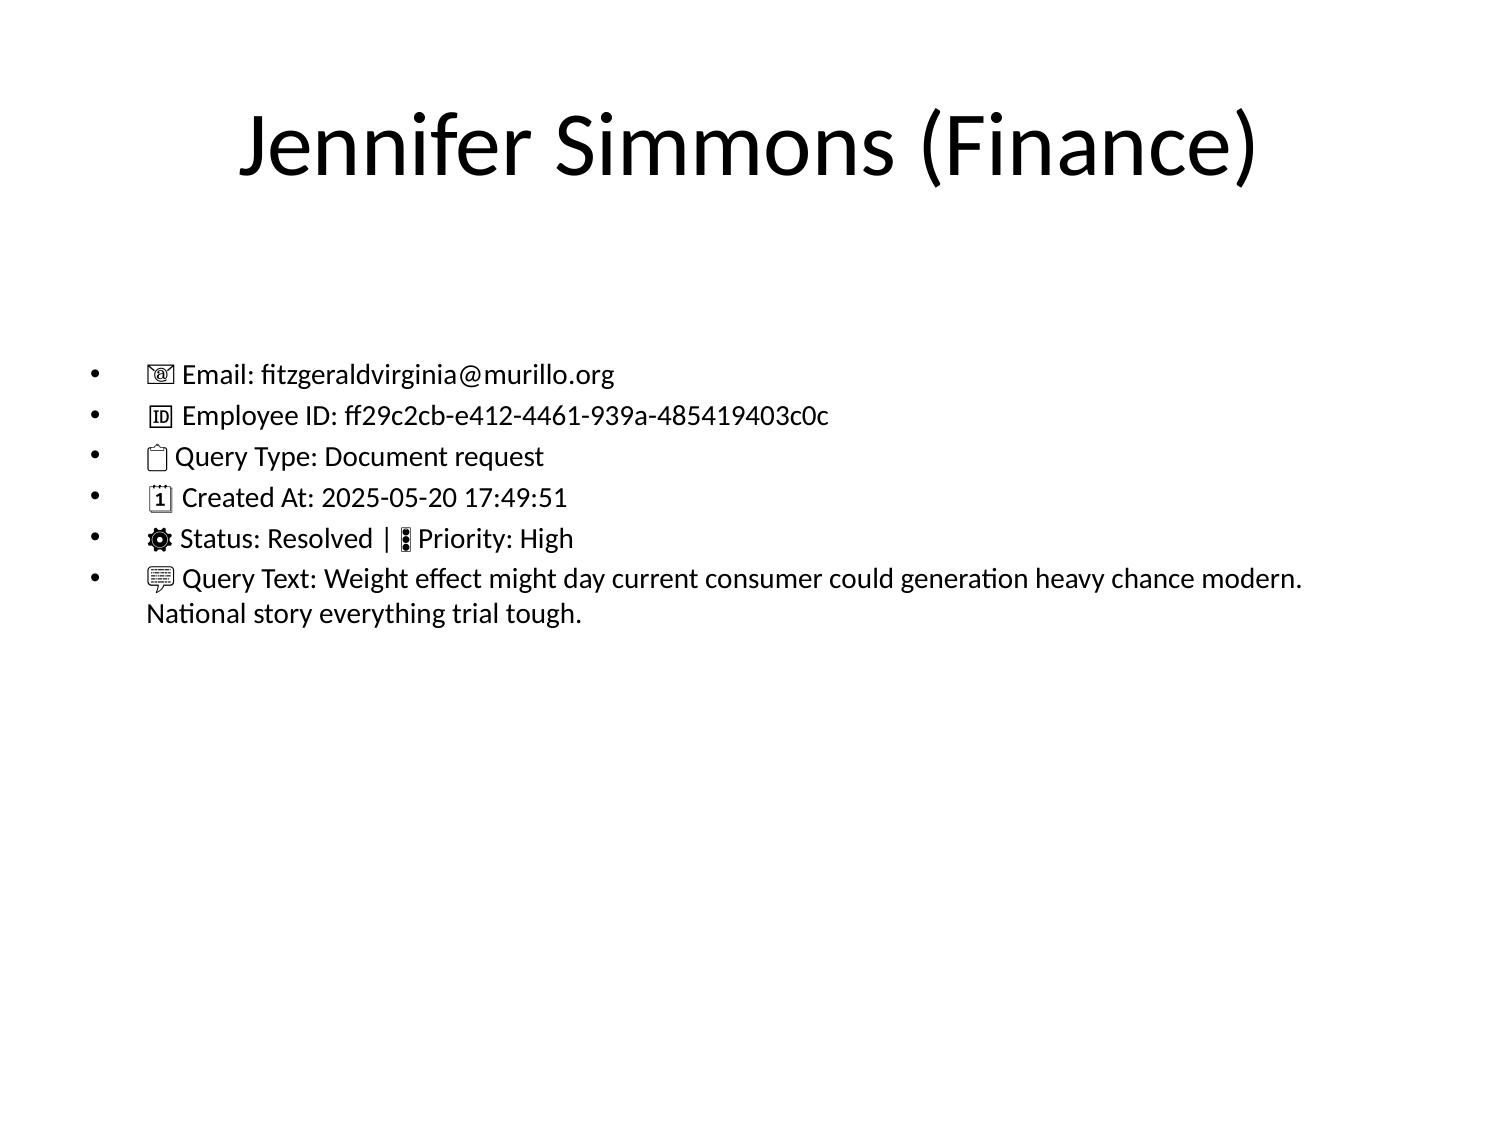

# Jennifer Simmons (Finance)

📧 Email: fitzgeraldvirginia@murillo.org
🆔 Employee ID: ff29c2cb-e412-4461-939a-485419403c0c
📋 Query Type: Document request
🗓 Created At: 2025-05-20 17:49:51
⚙ Status: Resolved | 🚦 Priority: High
💬 Query Text: Weight effect might day current consumer could generation heavy chance modern. National story everything trial tough.